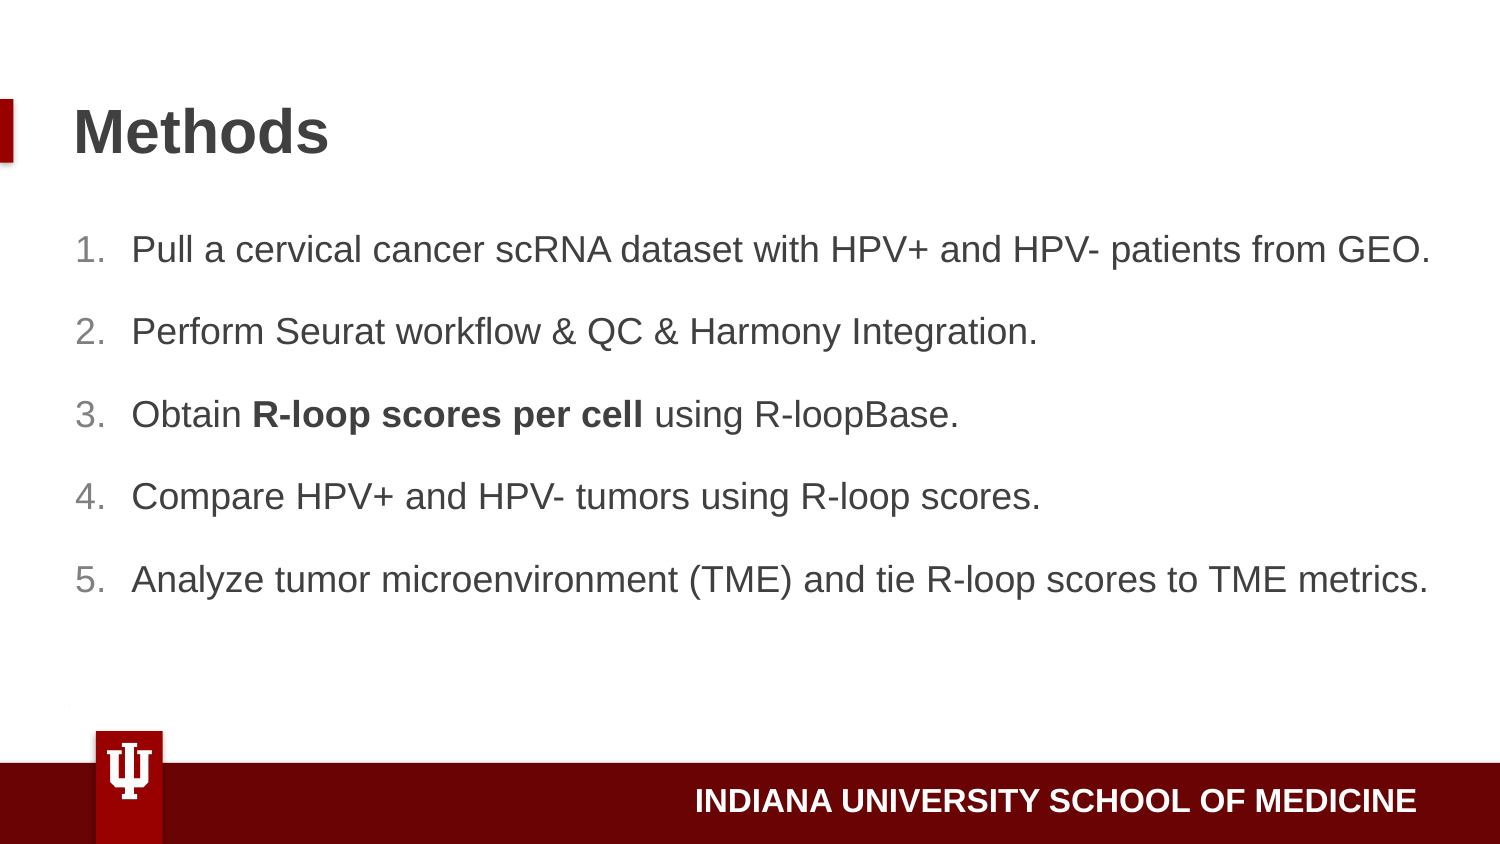

# Methods
Pull a cervical cancer scRNA dataset with HPV+ and HPV- patients from GEO.
Perform Seurat workflow & QC & Harmony Integration.
Obtain R-loop scores per cell using R-loopBase.
Compare HPV+ and HPV- tumors using R-loop scores.
Analyze tumor microenvironment (TME) and tie R-loop scores to TME metrics.